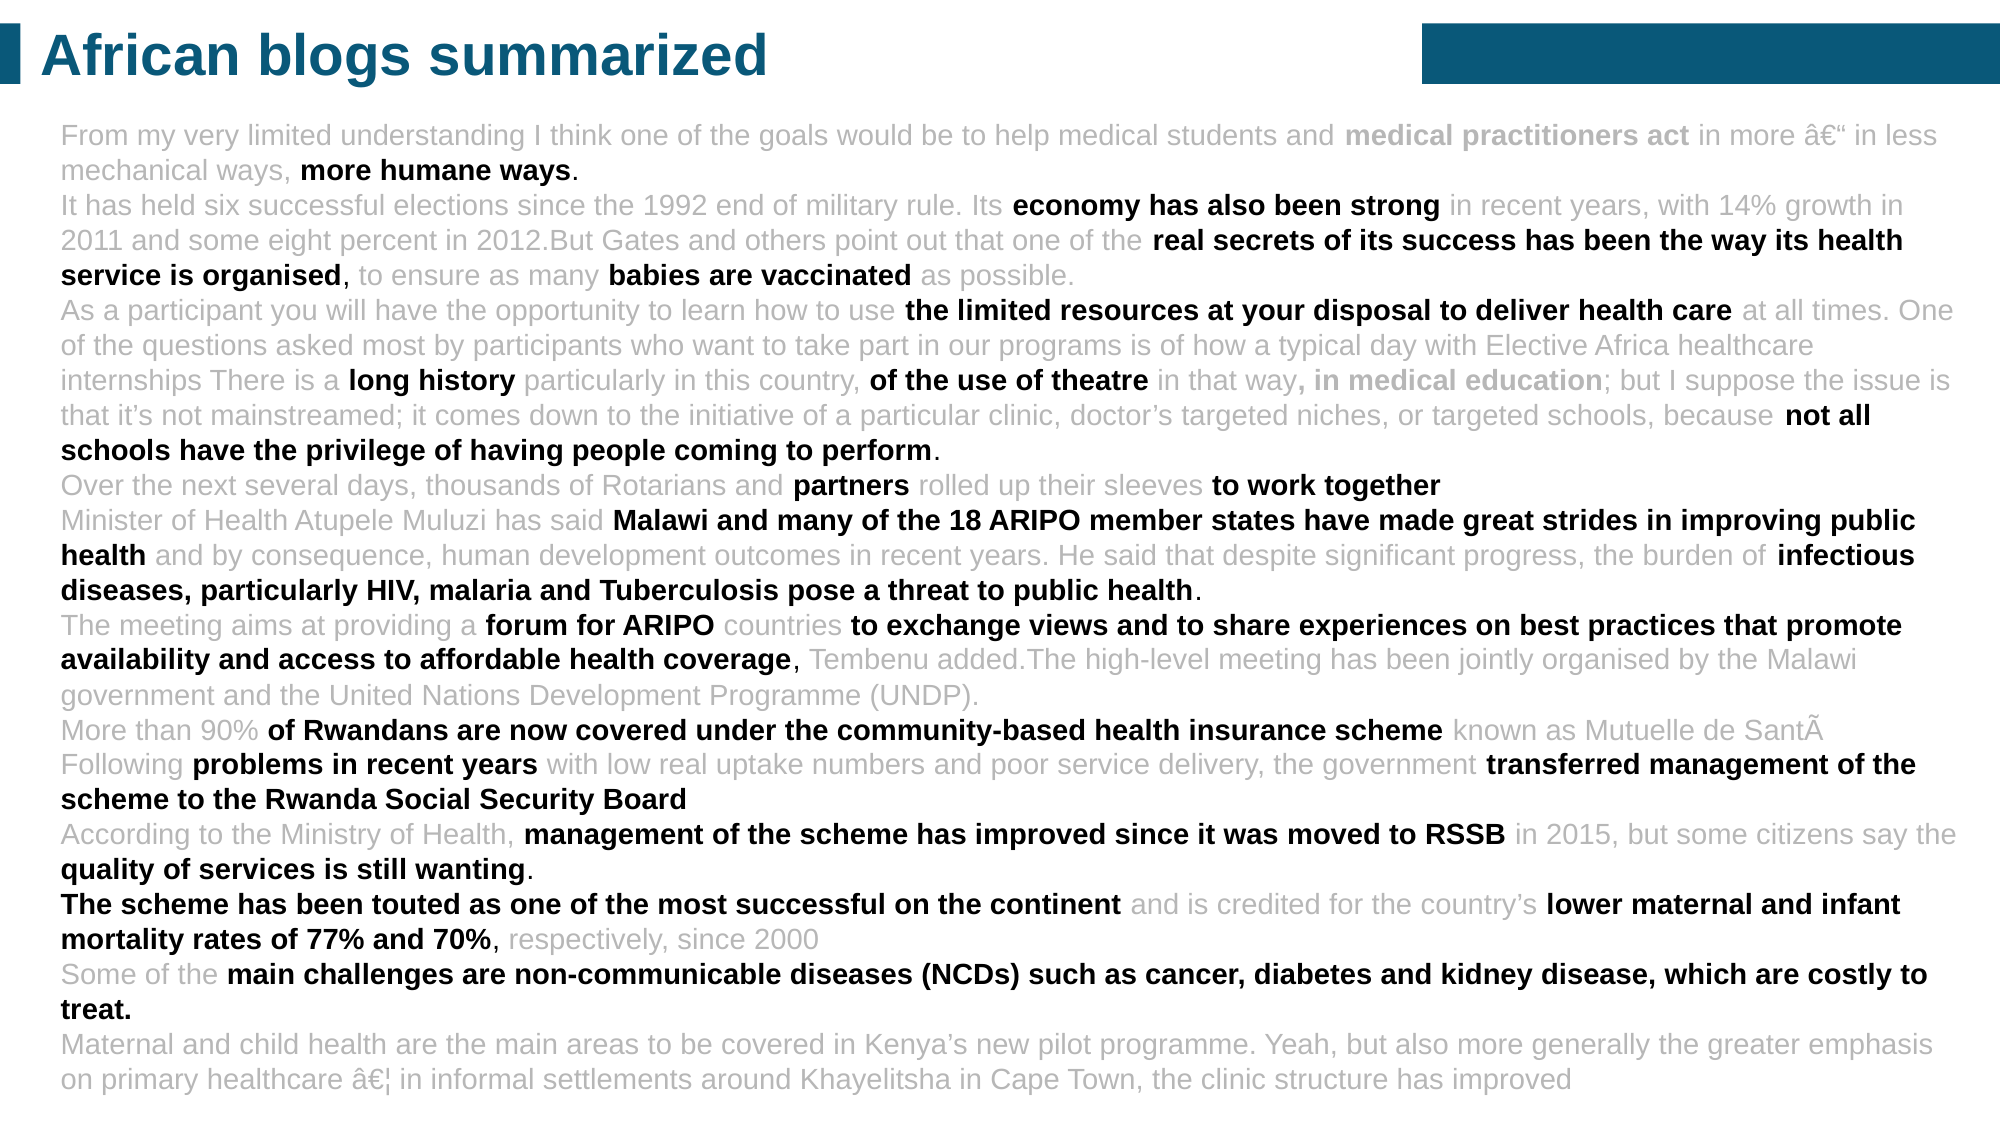

African blogs summarized

From my very limited understanding I think one of the goals would be to help medical students and medical practitioners act in more â€“ in less mechanical ways, more humane ways.
It has held six successful elections since the 1992 end of military rule. Its economy has also been strong in recent years, with 14% growth in 2011 and some eight percent in 2012.But Gates and others point out that one of the real secrets of its success has been the way its health service is organised, to ensure as many babies are vaccinated as possible.
As a participant you will have the opportunity to learn how to use the limited resources at your disposal to deliver health care at all times. One of the questions asked most by participants who want to take part in our programs is of how a typical day with Elective Africa healthcare internships There is a long history particularly in this country, of the use of theatre in that way, in medical education; but I suppose the issue is that it’s not mainstreamed; it comes down to the initiative of a particular clinic, doctor’s targeted niches, or targeted schools, because not all schools have the privilege of having people coming to perform.
Over the next several days, thousands of Rotarians and partners rolled up their sleeves to work together
Minister of Health Atupele Muluzi has said Malawi and many of the 18 ARIPO member states have made great strides in improving public health and by consequence, human development outcomes in recent years. He said that despite significant progress, the burden of infectious diseases, particularly HIV, malaria and Tuberculosis pose a threat to public health.
The meeting aims at providing a forum for ARIPO countries to exchange views and to share experiences on best practices that promote availability and access to affordable health coverage, Tembenu added.The high-level meeting has been jointly organised by the Malawi government and the United Nations Development Programme (UNDP).
More than 90% of Rwandans are now covered under the community-based health insurance scheme known as Mutuelle de SantÃ
Following problems in recent years with low real uptake numbers and poor service delivery, the government transferred management of the scheme to the Rwanda Social Security Board
According to the Ministry of Health, management of the scheme has improved since it was moved to RSSB in 2015, but some citizens say the quality of services is still wanting.
The scheme has been touted as one of the most successful on the continent and is credited for the country’s lower maternal and infant mortality rates of 77% and 70%, respectively, since 2000
Some of the main challenges are non-communicable diseases (NCDs) such as cancer, diabetes and kidney disease, which are costly to treat.
Maternal and child health are the main areas to be covered in Kenya’s new pilot programme. Yeah, but also more generally the greater emphasis on primary healthcare â€¦ in informal settlements around Khayelitsha in Cape Town, the clinic structure has improved